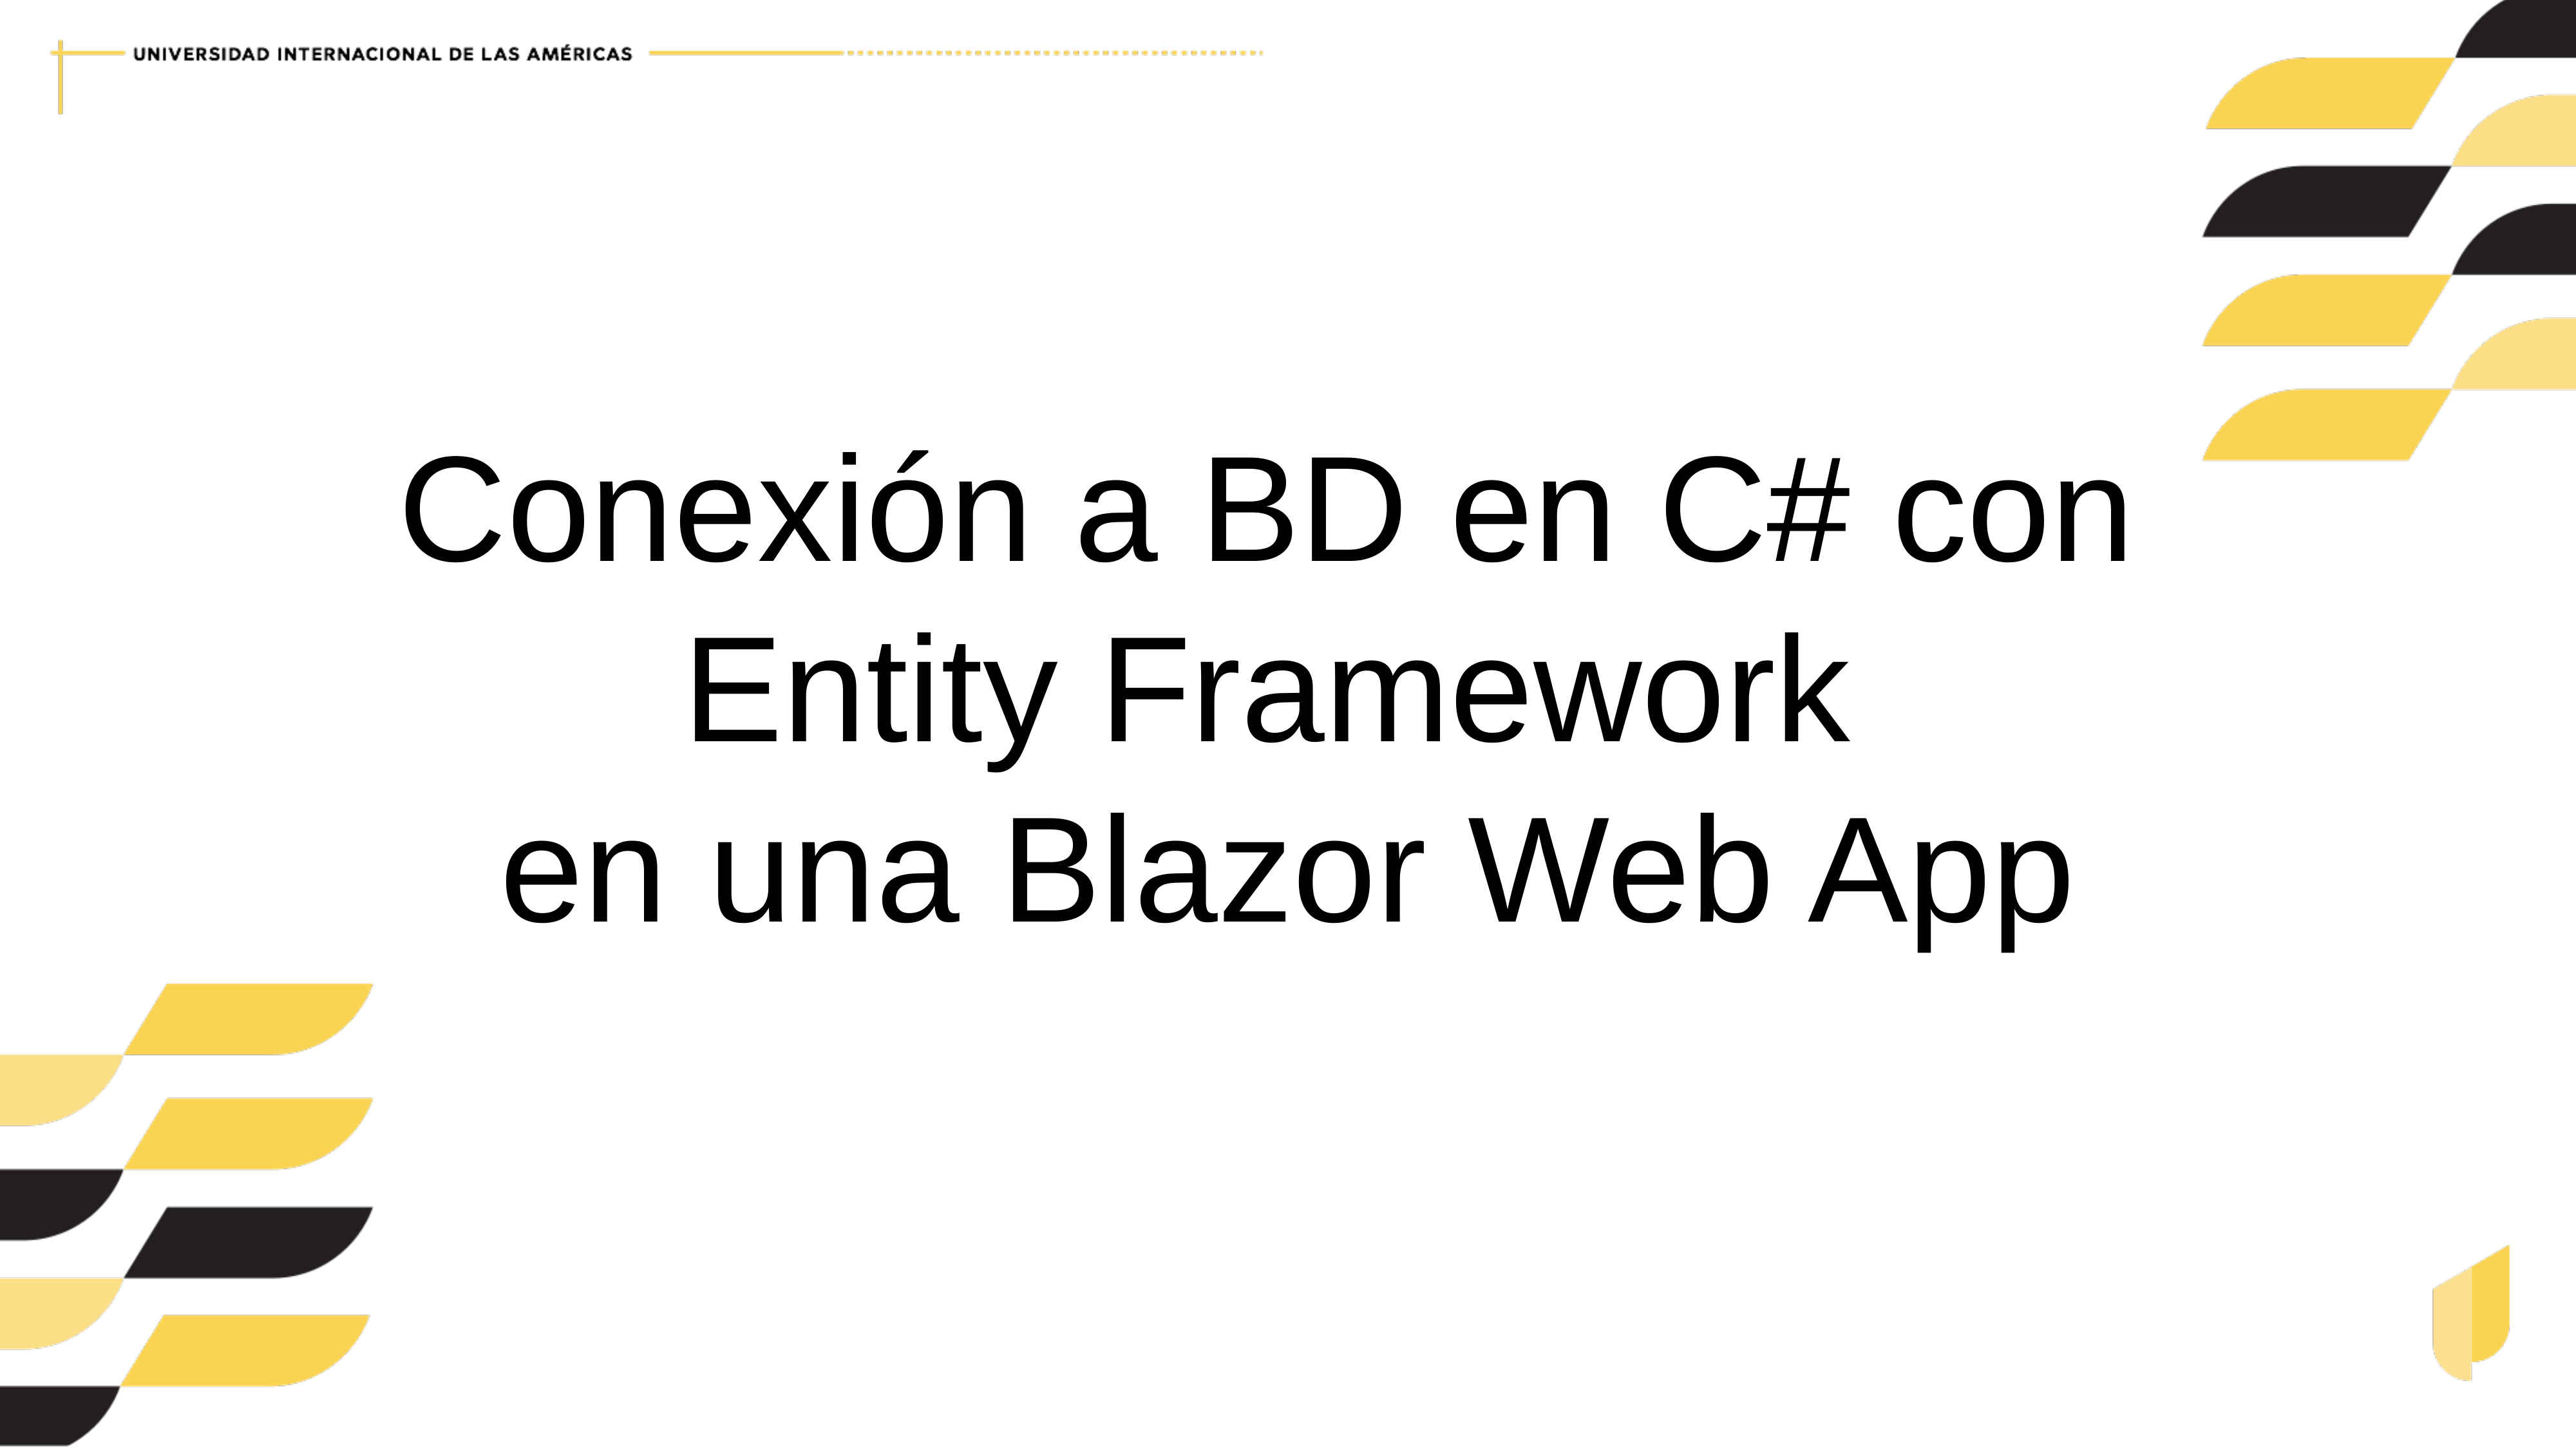

Conexión a BD en C# con
Entity Framework
en una Blazor Web App